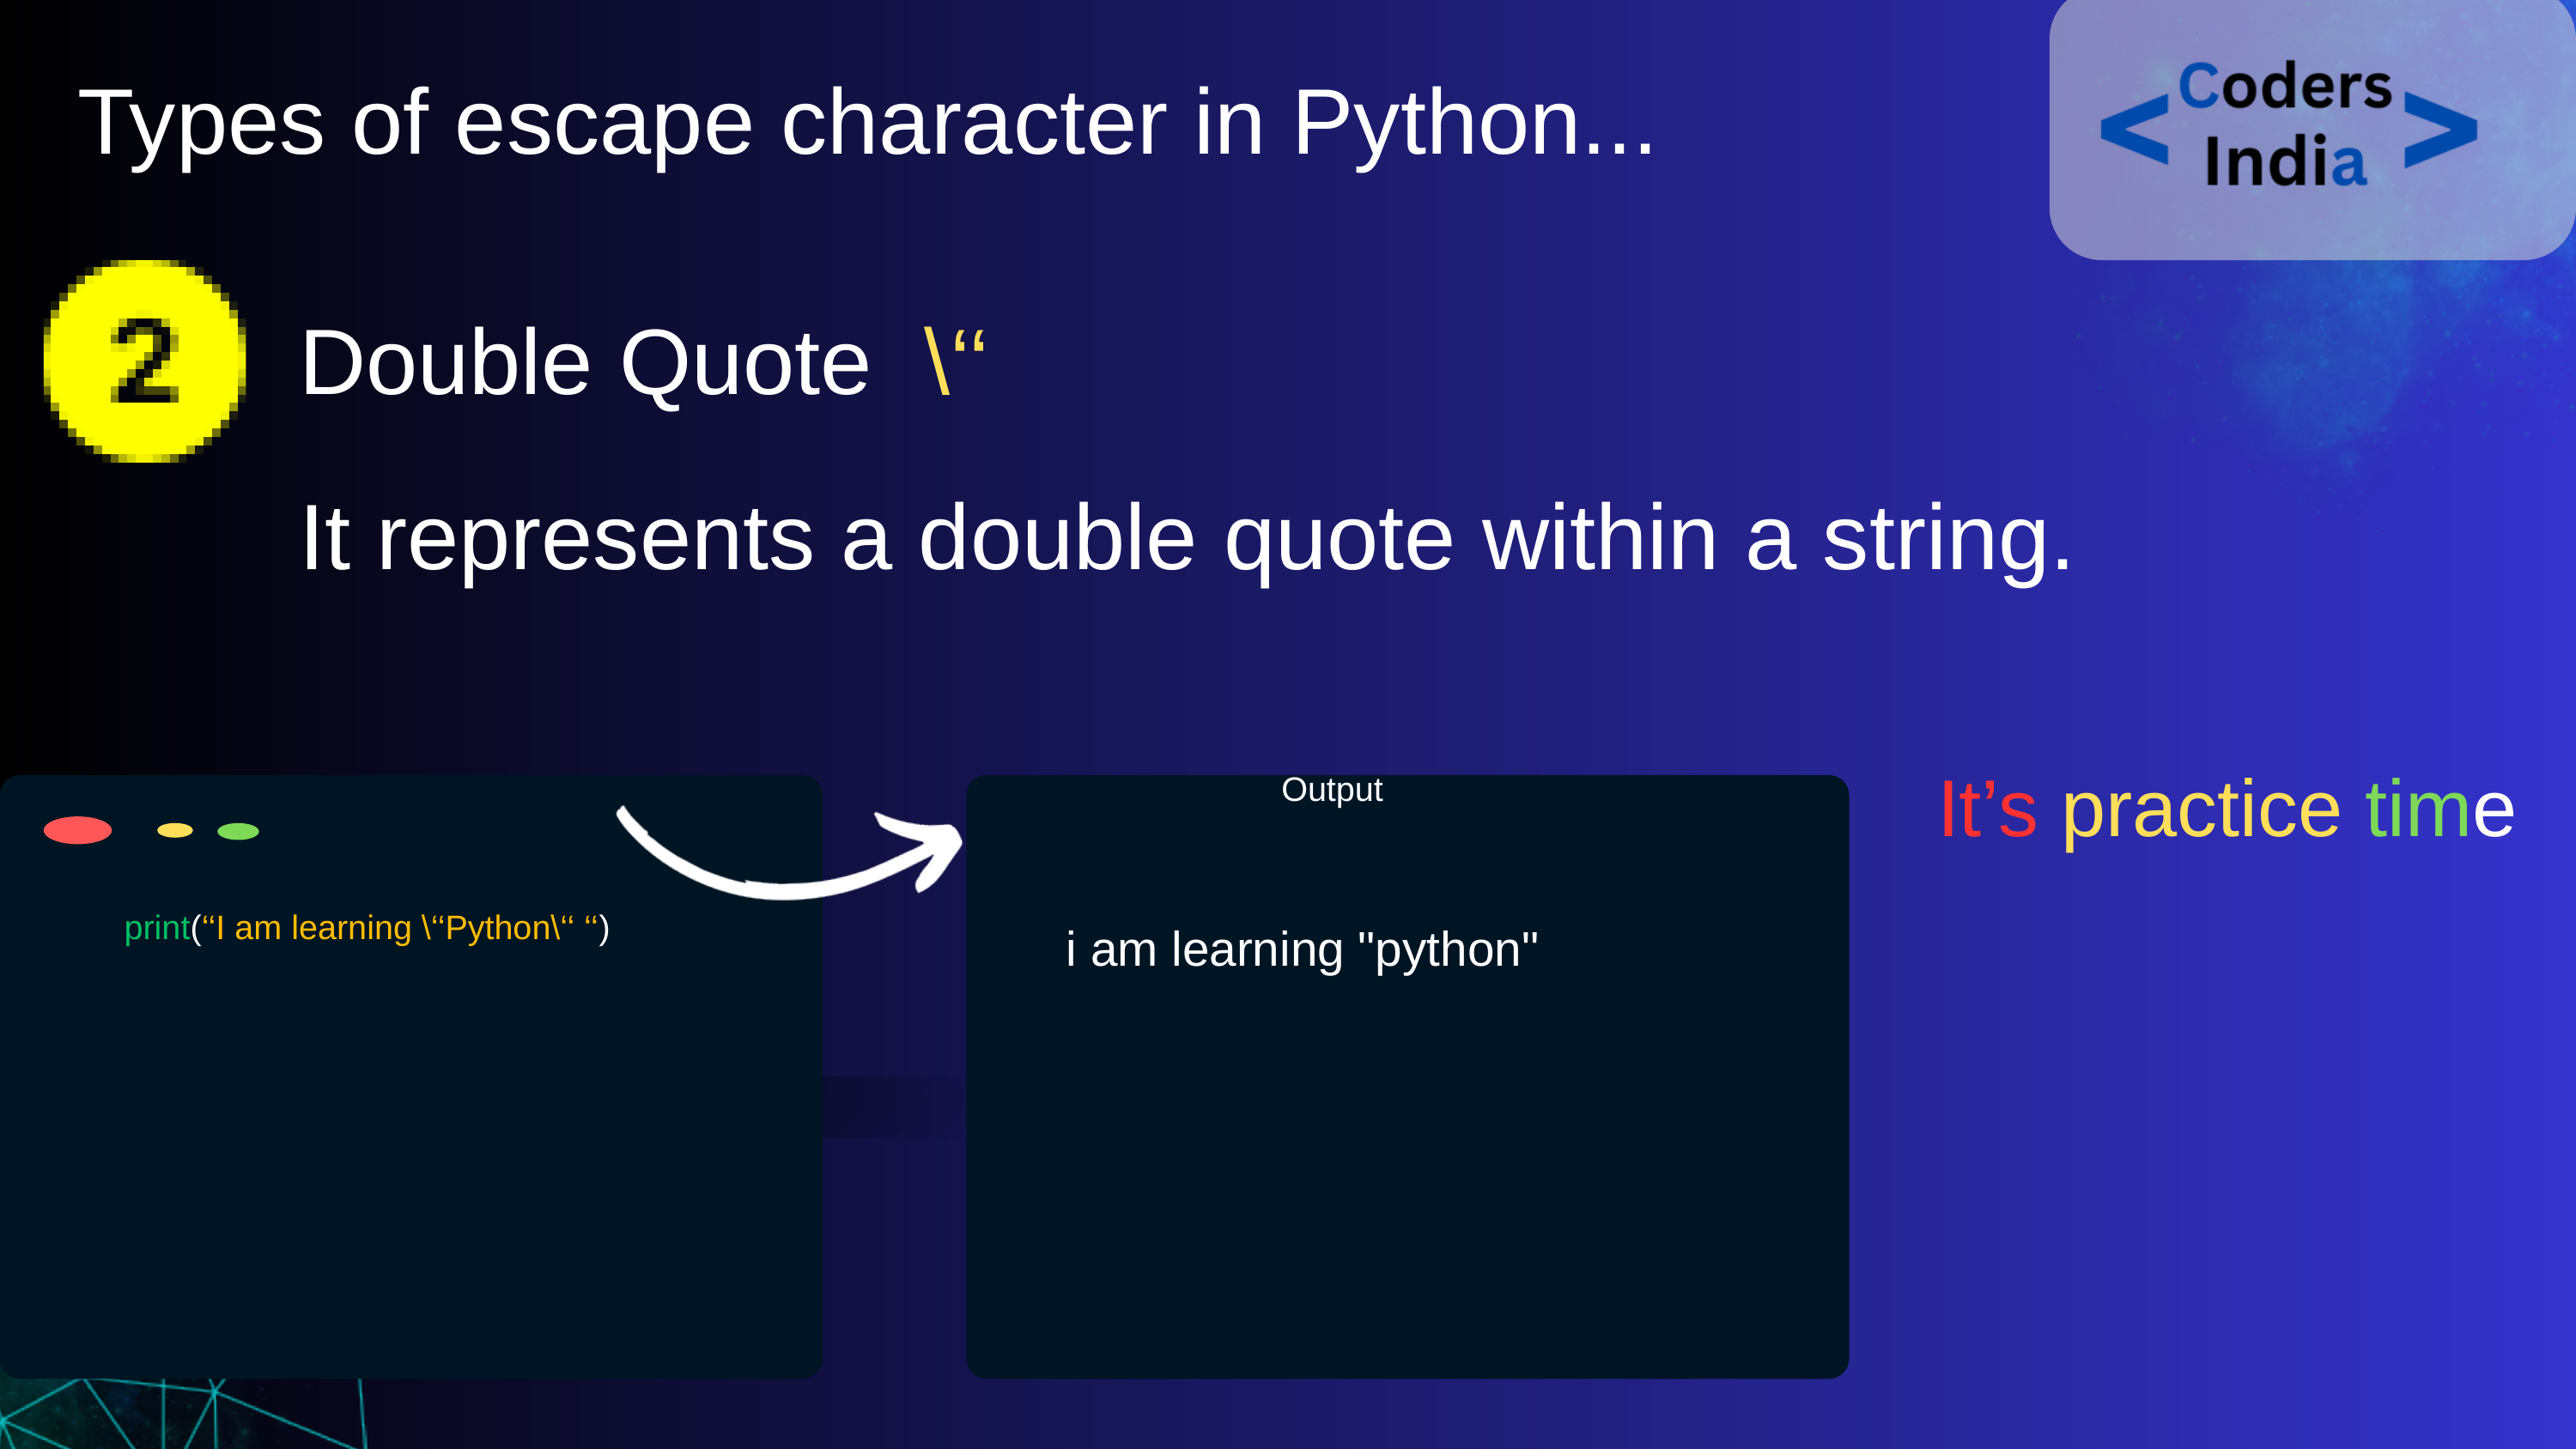

Types of escape character in Python...

Double Quote  \‘‘

It represents a double quote within a string.
It’s practice time
Output

print(‘‘I am learning \‘‘Python\‘‘ ‘‘)
i am learning "python"